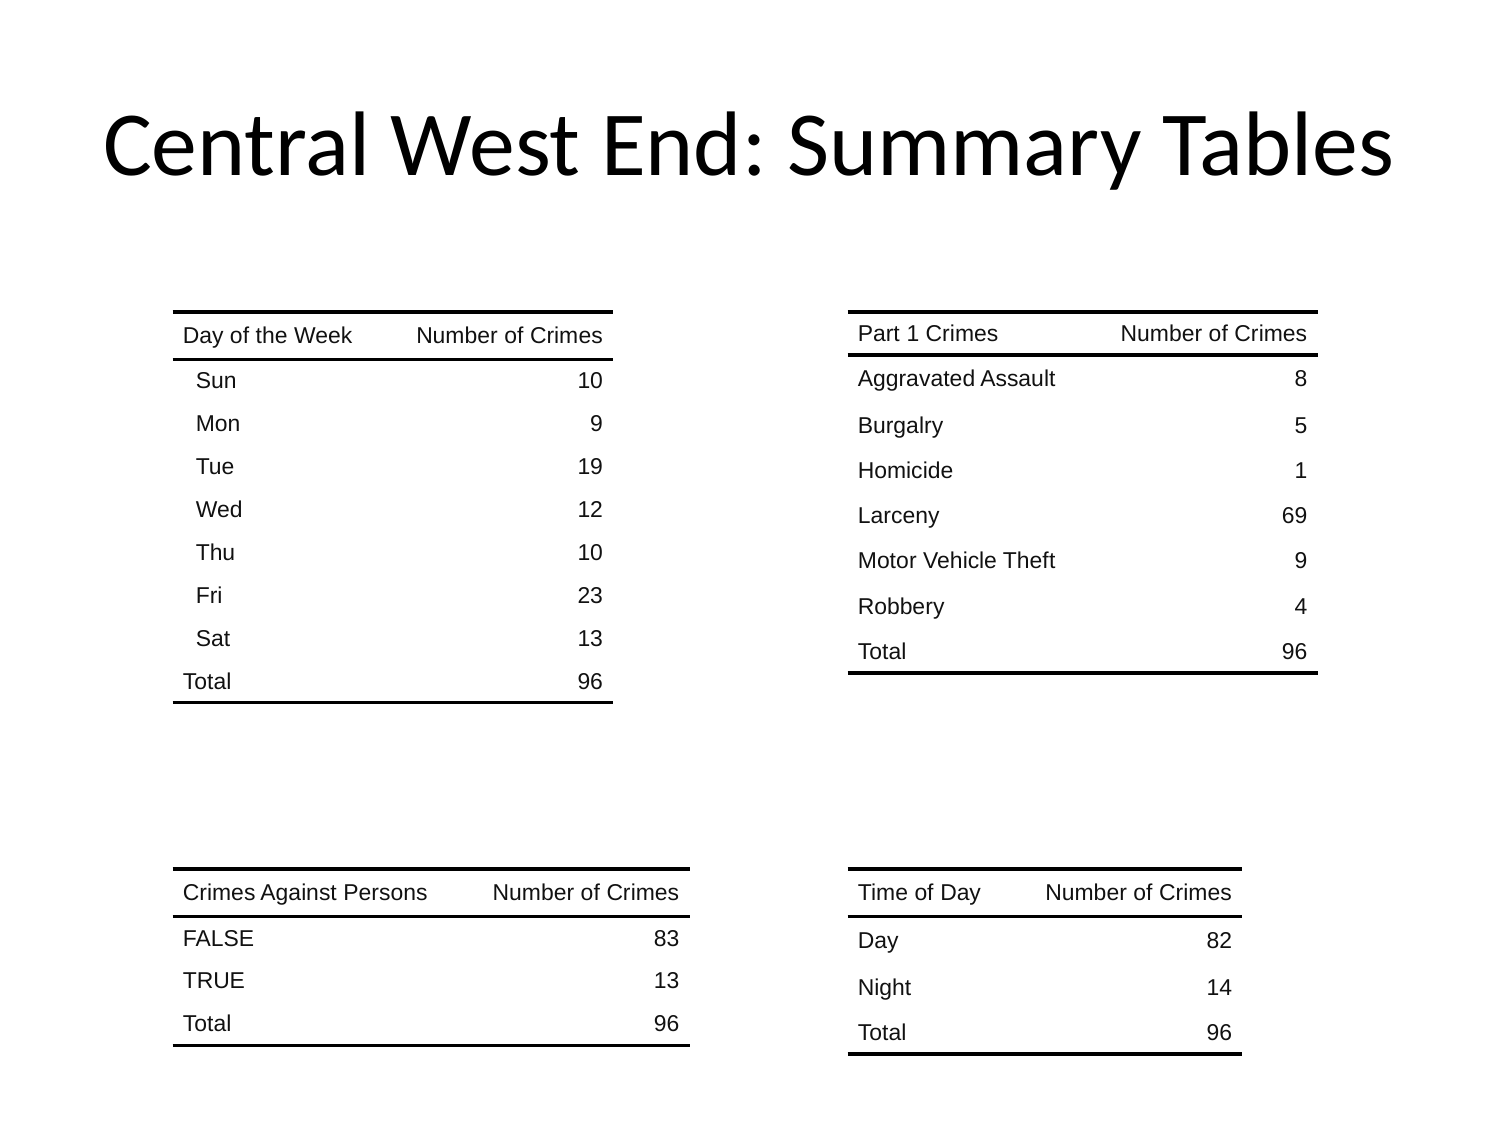

# Central West End: Summary Tables
| Day of the Week | Number of Crimes |
| --- | --- |
| Sun | 10 |
| Mon | 9 |
| Tue | 19 |
| Wed | 12 |
| Thu | 10 |
| Fri | 23 |
| Sat | 13 |
| Total | 96 |
| Part 1 Crimes | Number of Crimes |
| --- | --- |
| Aggravated Assault | 8 |
| Burgalry | 5 |
| Homicide | 1 |
| Larceny | 69 |
| Motor Vehicle Theft | 9 |
| Robbery | 4 |
| Total | 96 |
| Crimes Against Persons | Number of Crimes |
| --- | --- |
| FALSE | 83 |
| TRUE | 13 |
| Total | 96 |
| Time of Day | Number of Crimes |
| --- | --- |
| Day | 82 |
| Night | 14 |
| Total | 96 |